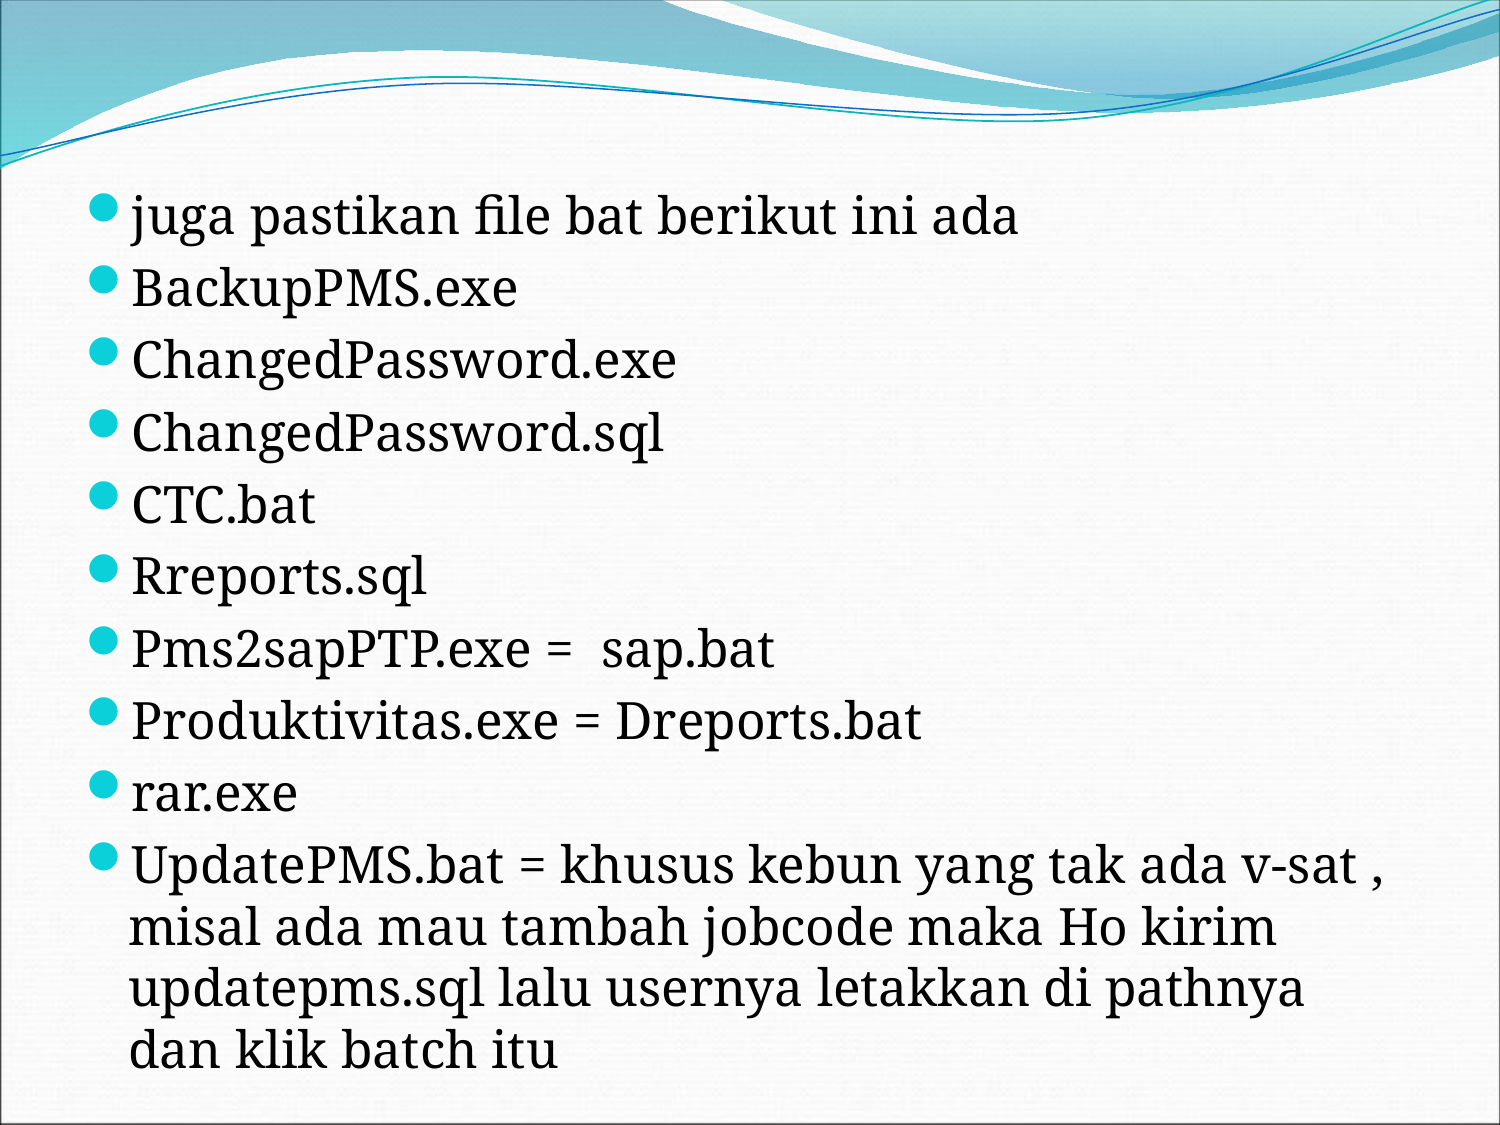

juga pastikan file bat berikut ini ada
BackupPMS.exe
ChangedPassword.exe
ChangedPassword.sql
CTC.bat
Rreports.sql
Pms2sapPTP.exe =  sap.bat
Produktivitas.exe = Dreports.bat
rar.exe
UpdatePMS.bat = khusus kebun yang tak ada v-sat , misal ada mau tambah jobcode maka Ho kirim updatepms.sql lalu usernya letakkan di pathnya dan klik batch itu